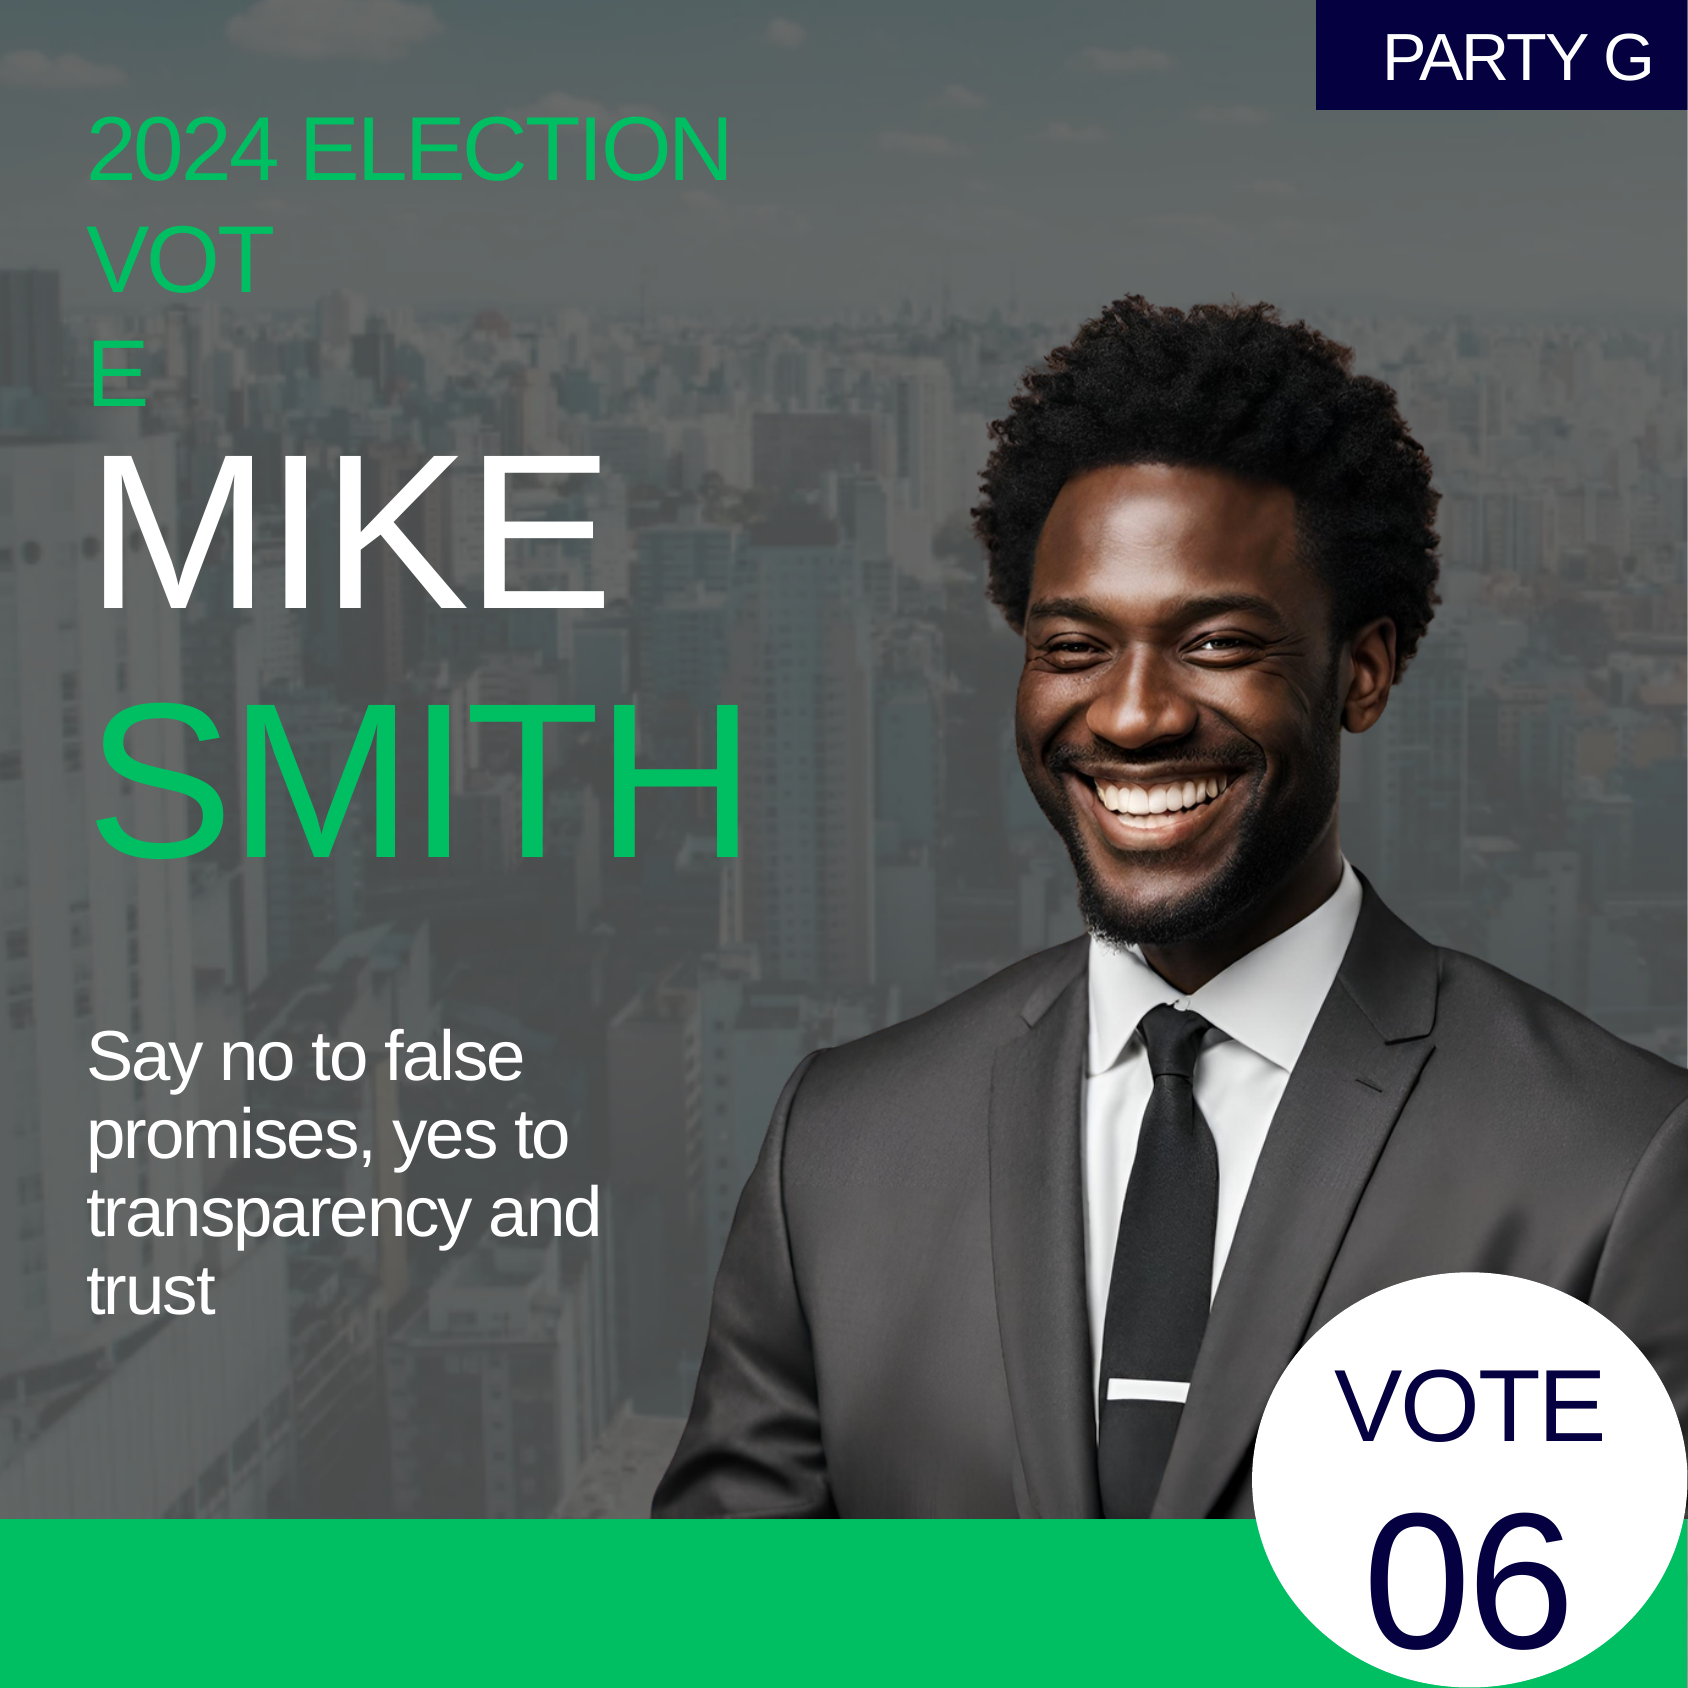

PARTY G
2024 ELECTION
VOTE

MIKE
SMITH
Say no to false promises, yes to transparency and trust

VOTE
06